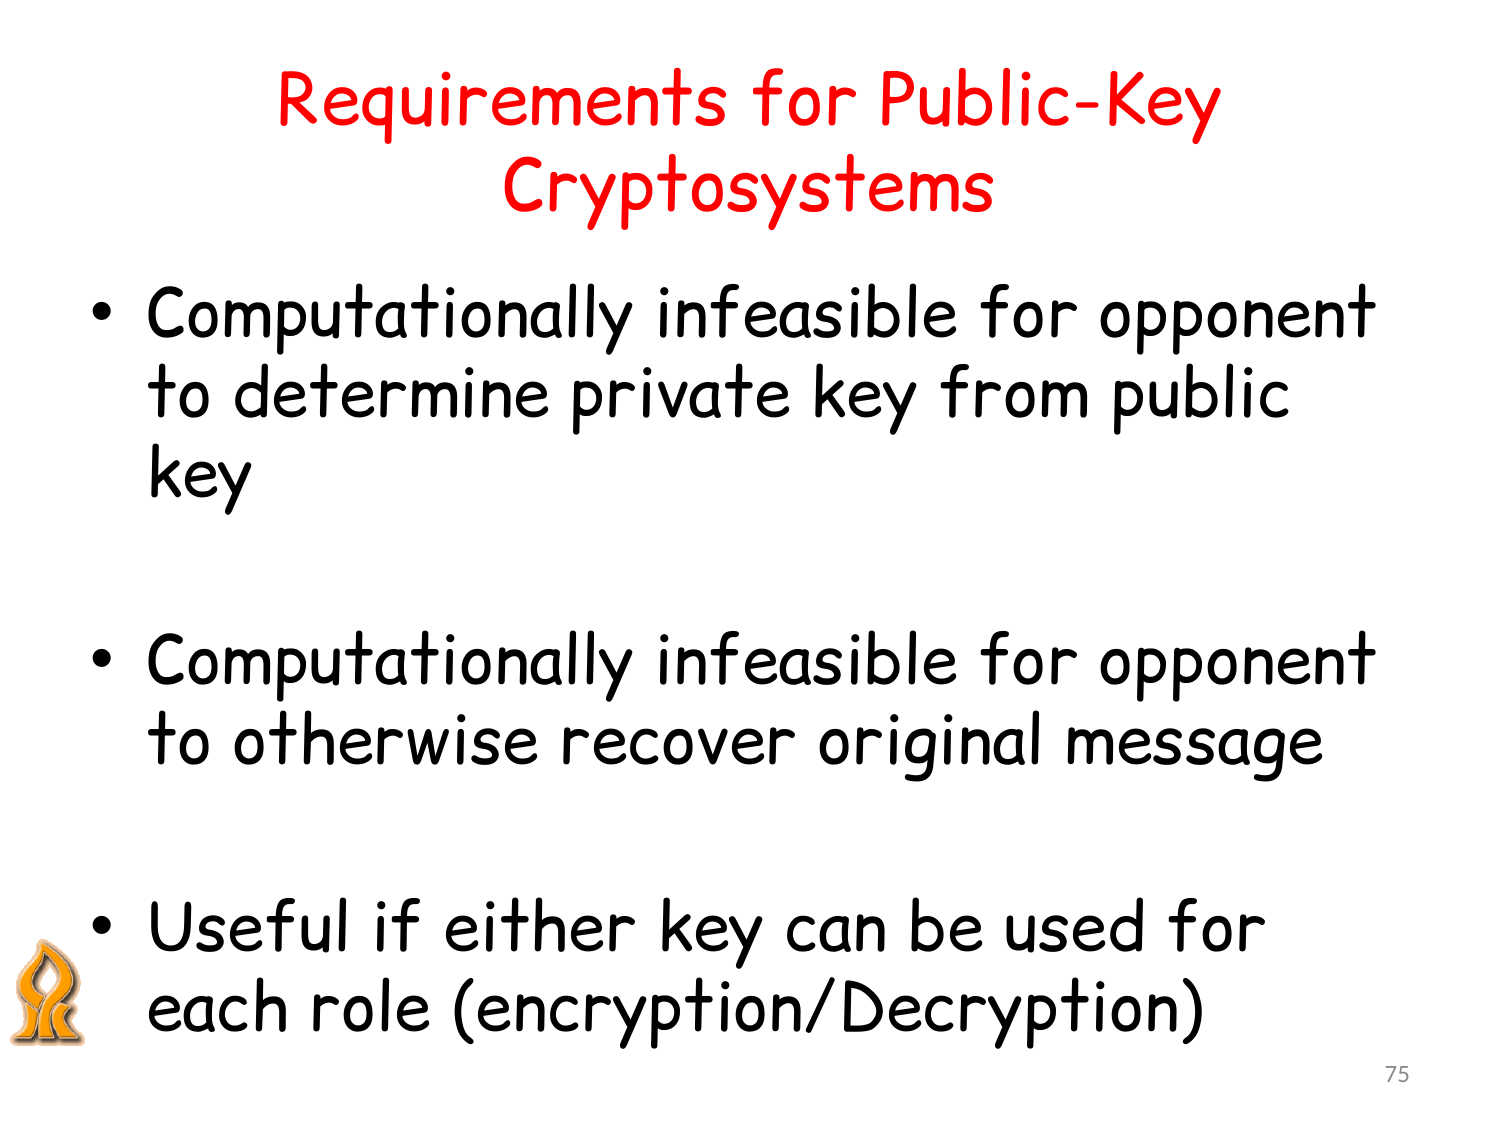

# Requirements for Public-Key Cryptosystems
Computationally infeasible for opponent to determine private key from public key

Computationally infeasible for opponent to otherwise recover original message

Useful if either key can be used for each role (encryption/Decryption)
75